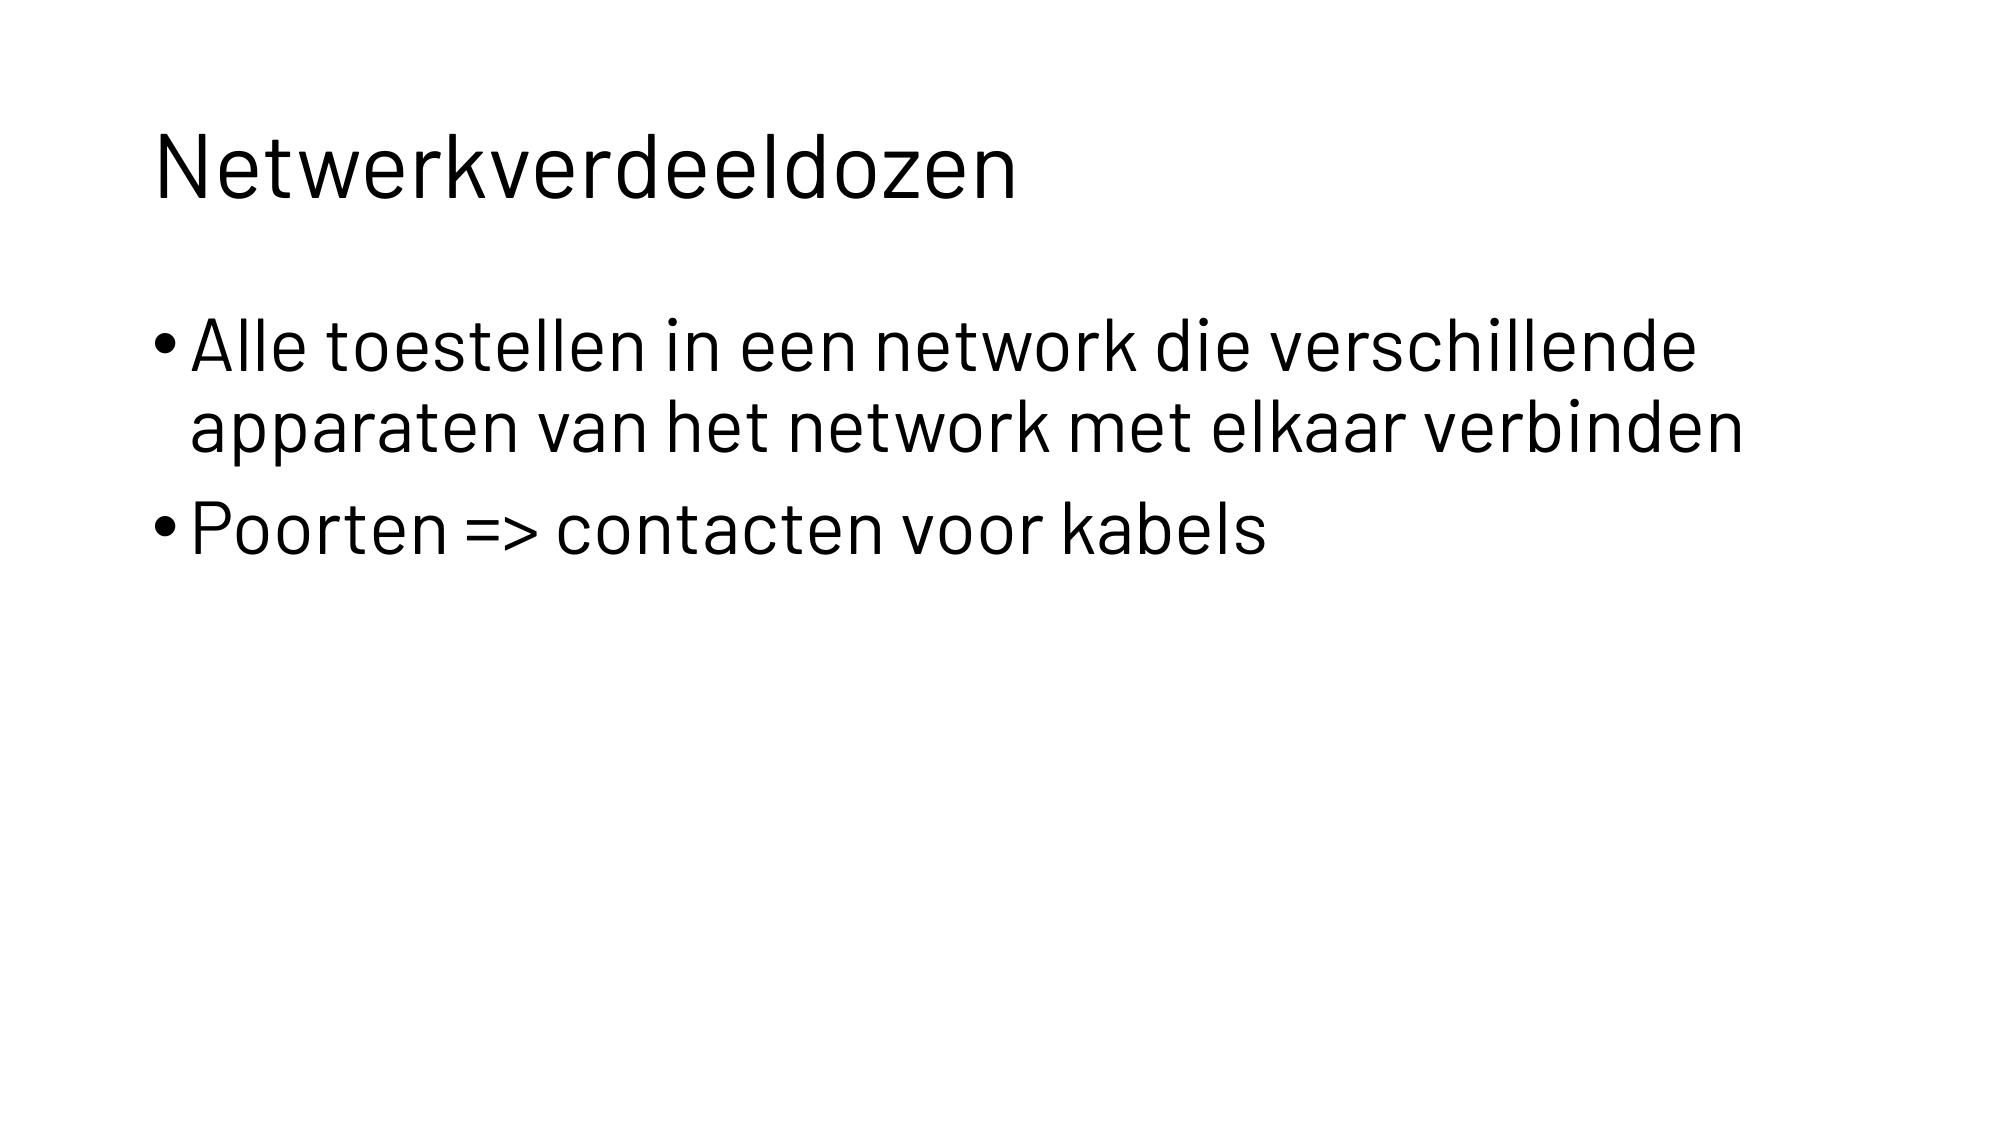

# Netwerkverdeeldozen
Alle toestellen in een network die verschillende apparaten van het network met elkaar verbinden
Poorten => contacten voor kabels